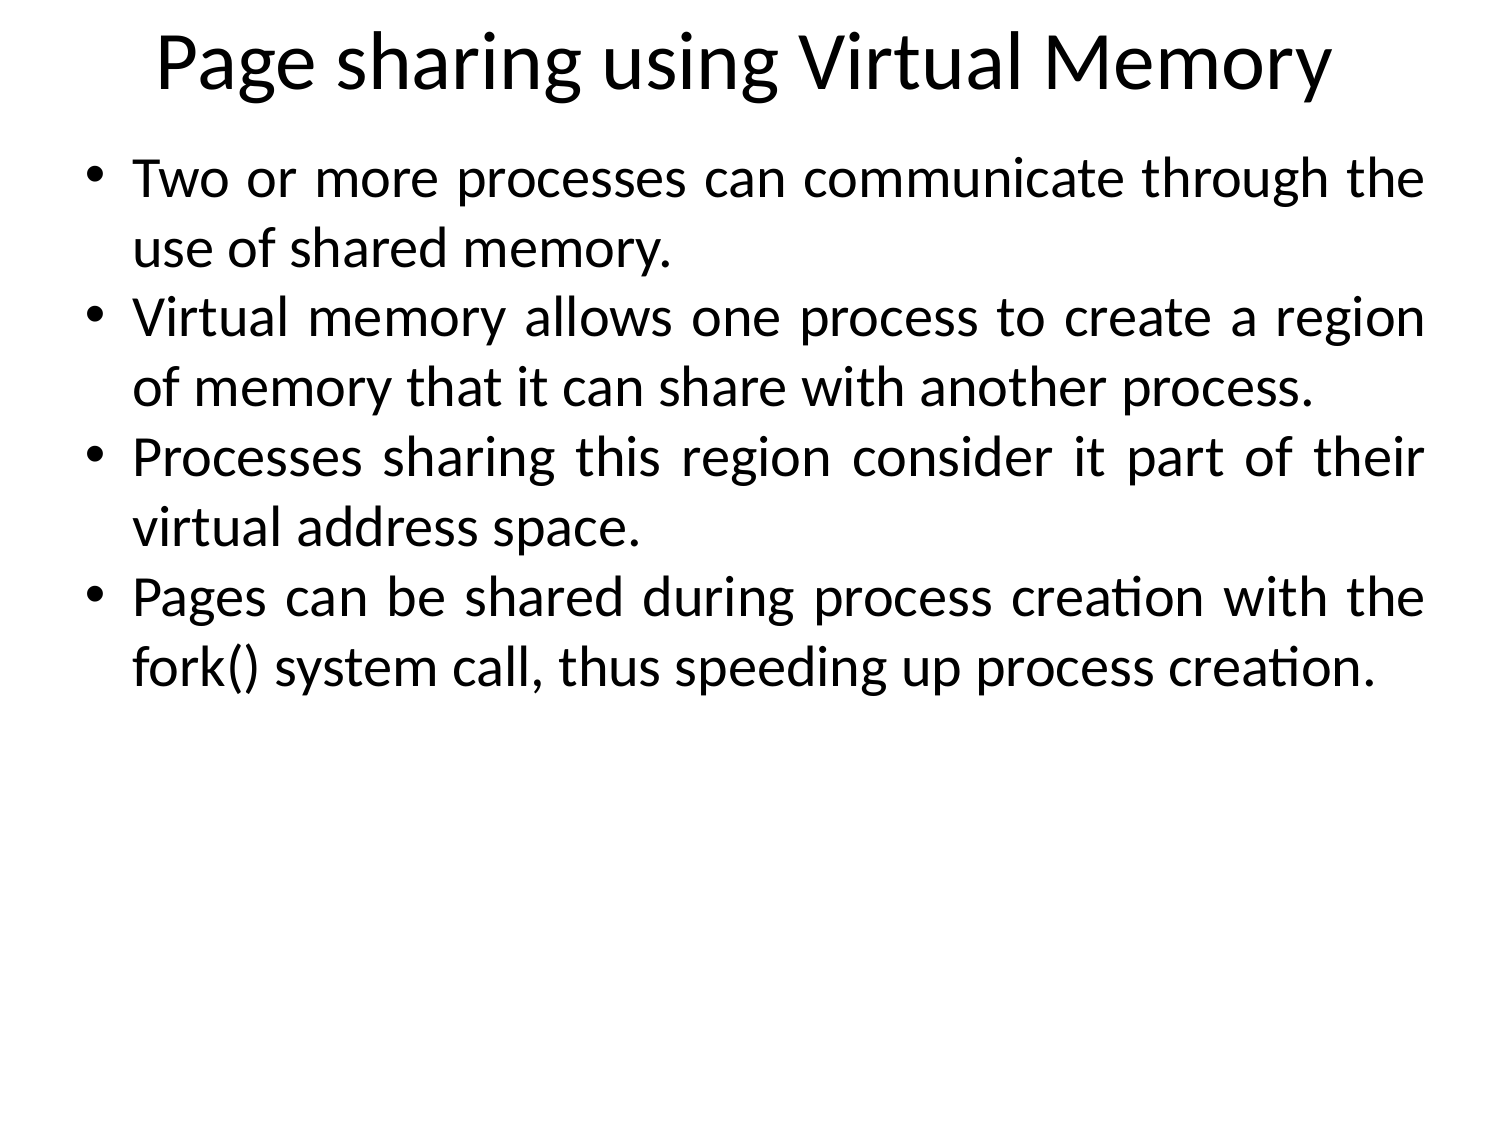

# Page sharing using Virtual Memory
Two or more processes can communicate through the use of shared memory.
Virtual memory allows one process to create a region of memory that it can share with another process.
Processes sharing this region consider it part of their virtual address space.
Pages can be shared during process creation with the fork() system call, thus speeding up process creation.